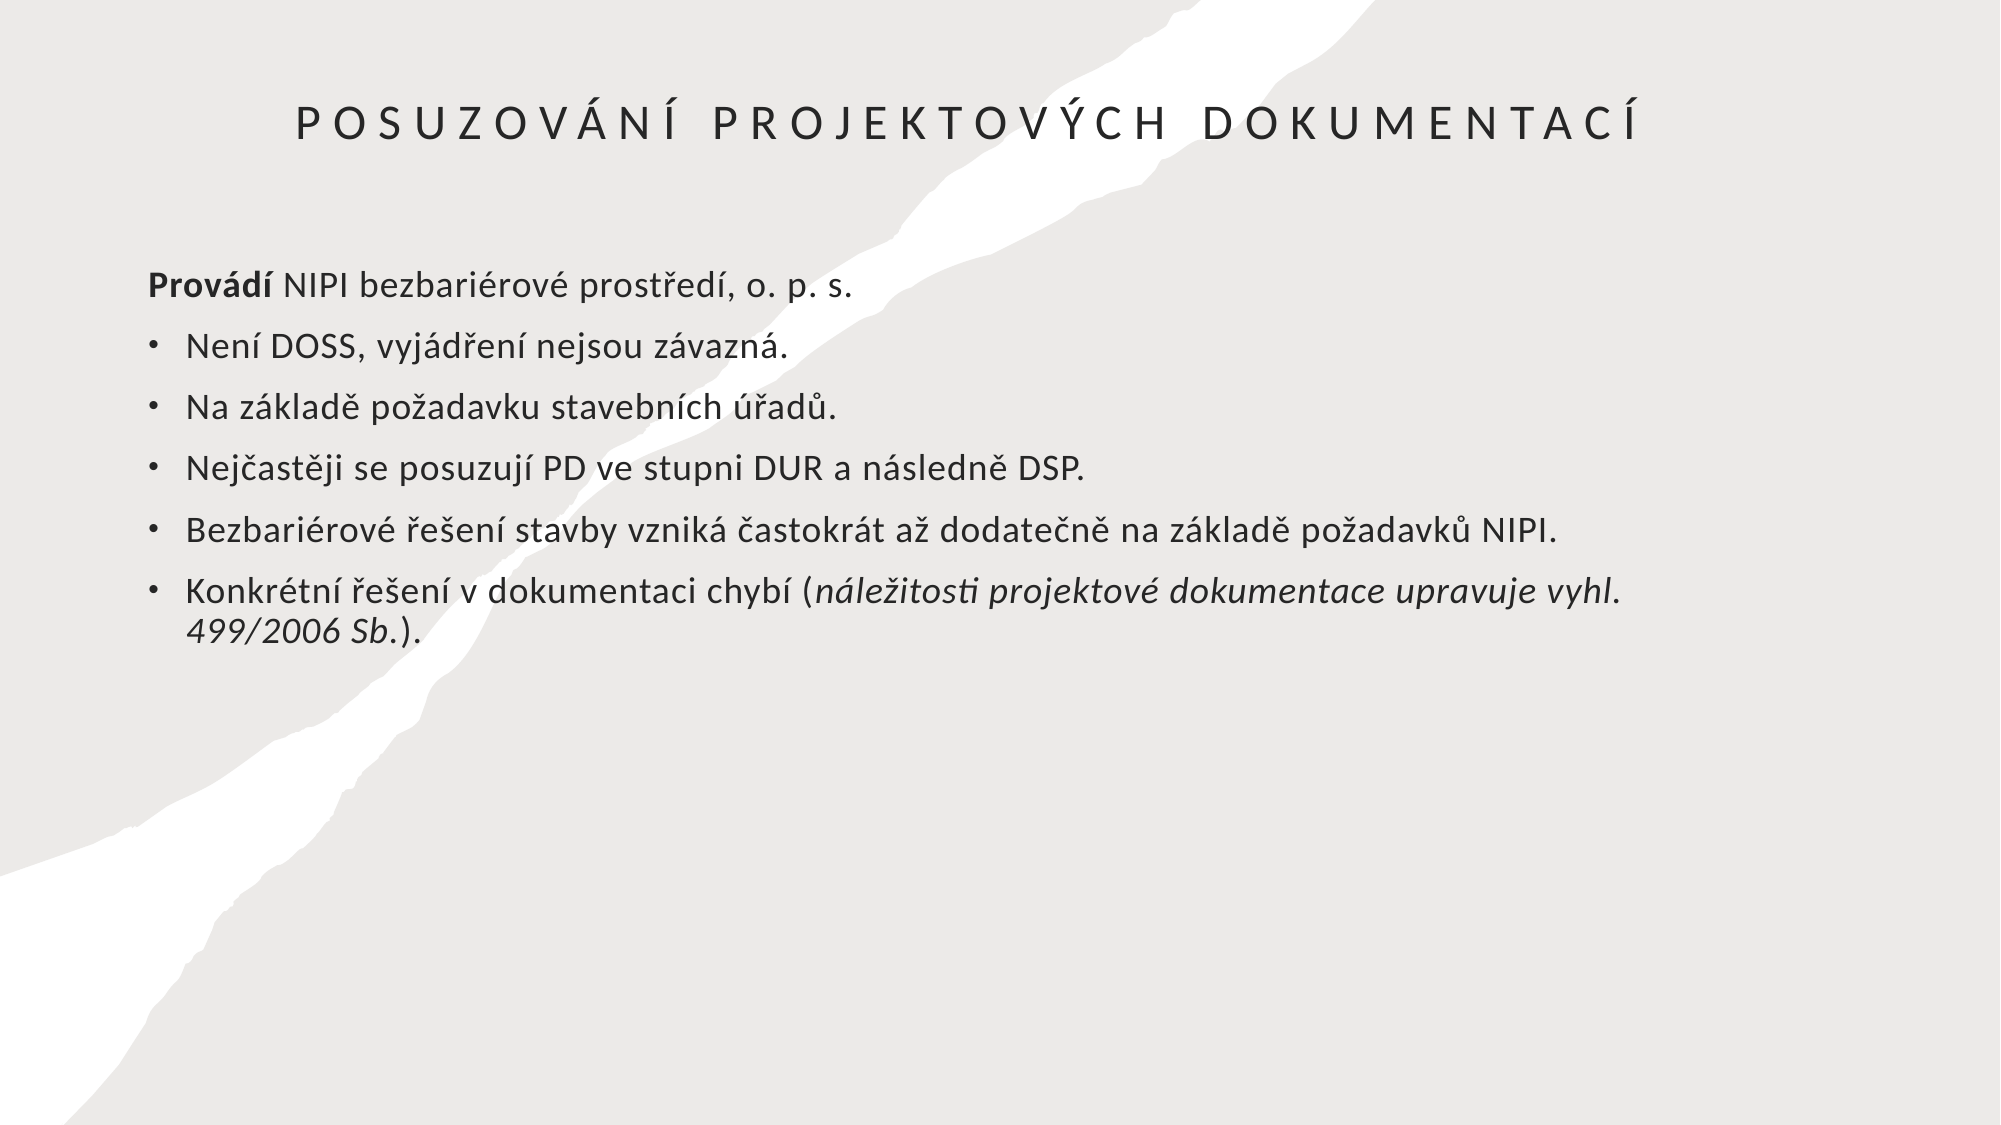

# Posuzování projektových dokumentací
Provádí NIPI bezbariérové prostředí, o. p. s.
Není DOSS, vyjádření nejsou závazná.
Na základě požadavku stavebních úřadů.
Nejčastěji se posuzují PD ve stupni DUR a následně DSP.
Bezbariérové řešení stavby vzniká častokrát až dodatečně na základě požadavků NIPI.
Konkrétní řešení v dokumentaci chybí (náležitosti projektové dokumentace upravuje vyhl. 499/2006 Sb.).